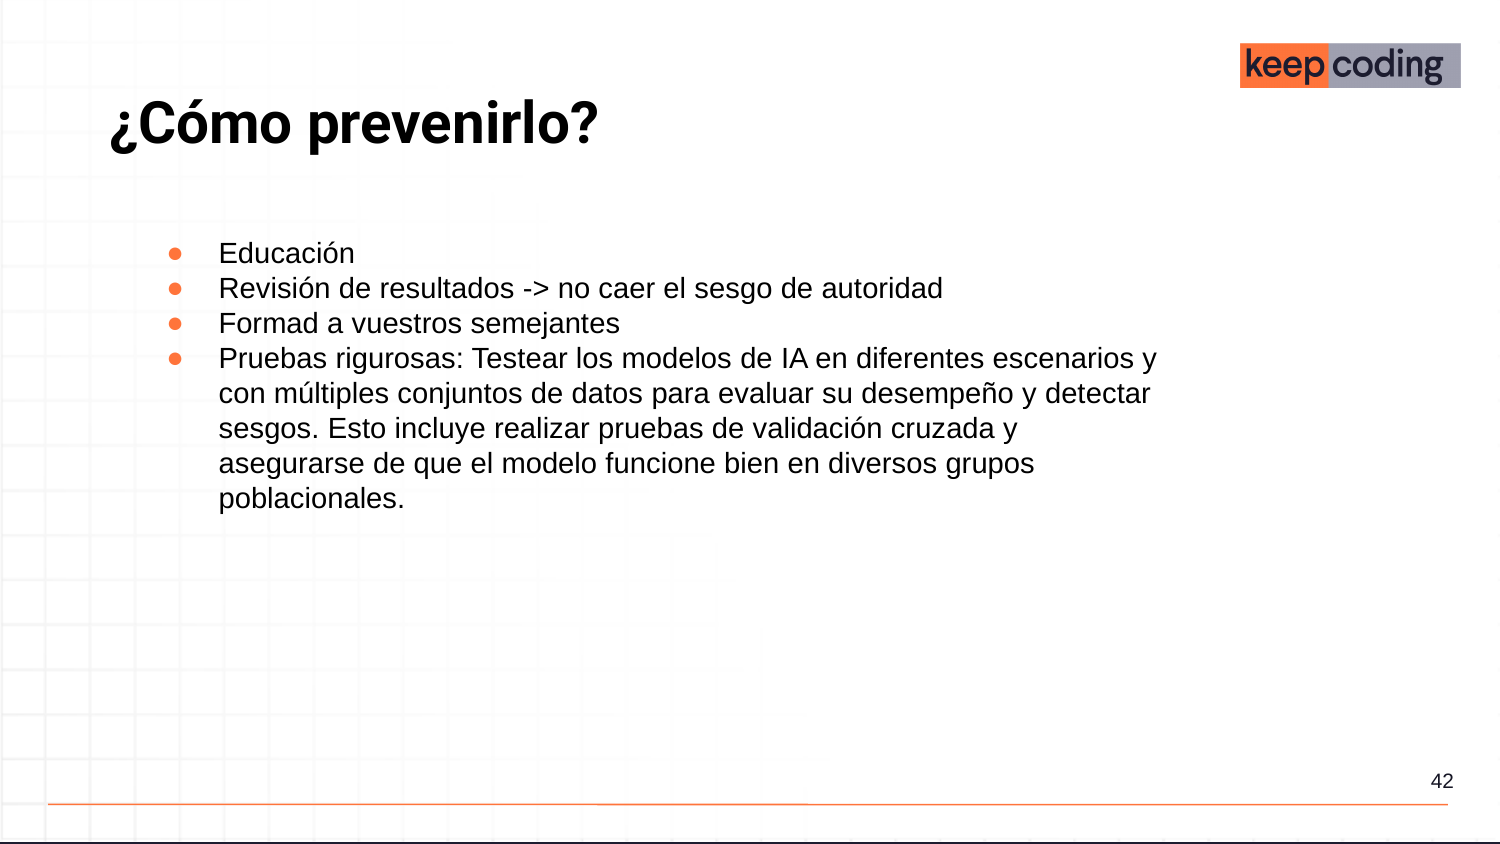

¿Cómo prevenirlo?
Educación
Revisión de resultados -> no caer el sesgo de autoridad
Formad a vuestros semejantes
Pruebas rigurosas: Testear los modelos de IA en diferentes escenarios y con múltiples conjuntos de datos para evaluar su desempeño y detectar sesgos. Esto incluye realizar pruebas de validación cruzada y asegurarse de que el modelo funcione bien en diversos grupos poblacionales.
42